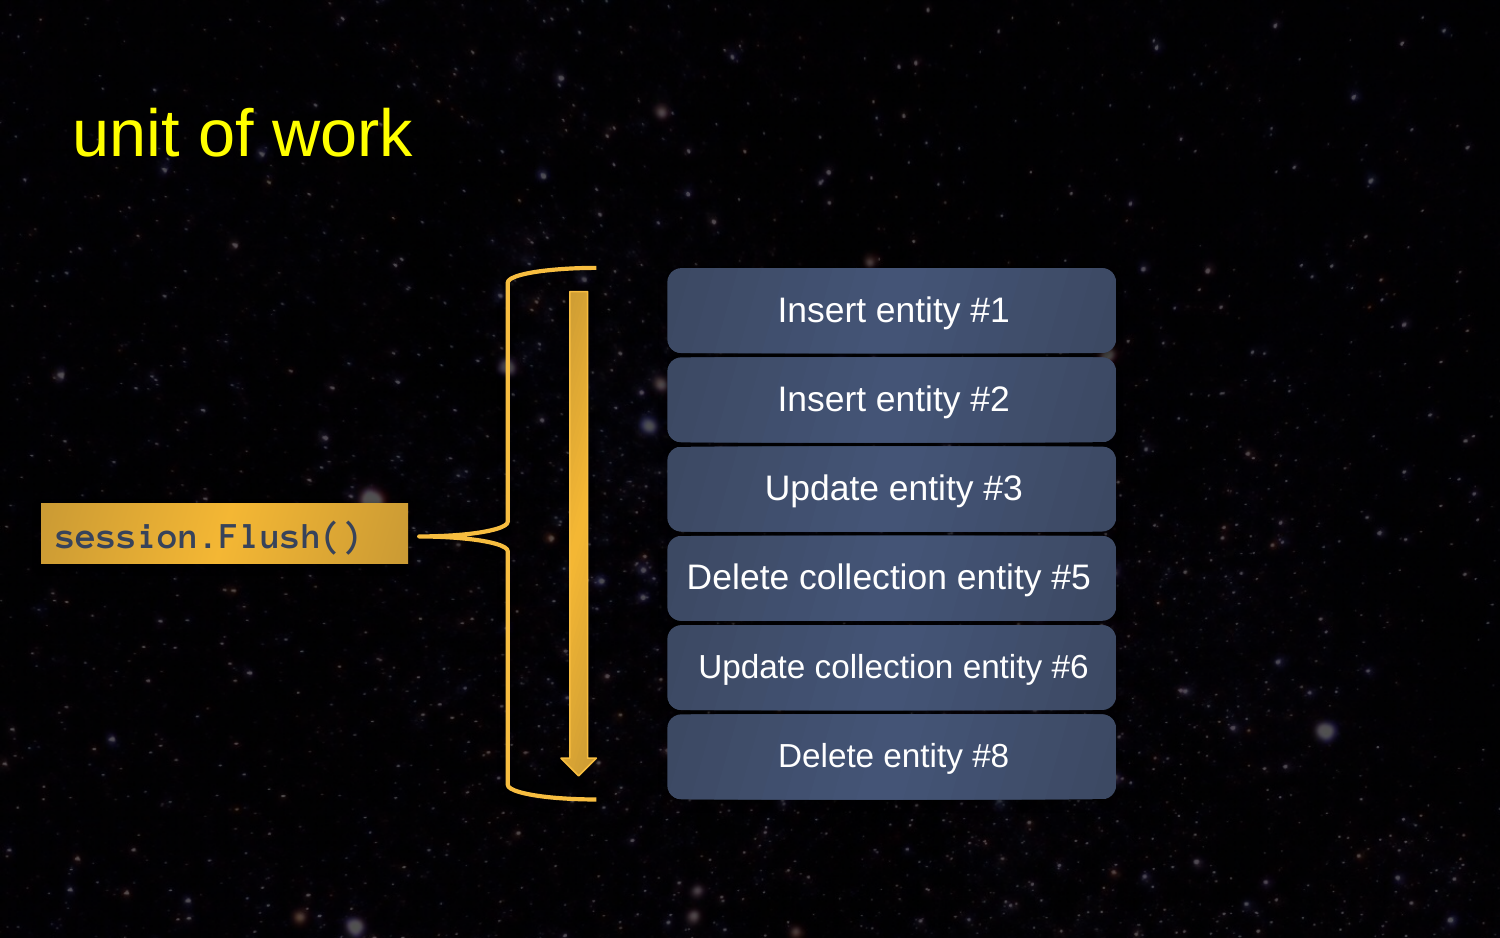

# unit of work

Insert entity #1
Insert entity #2
Update entity #3
Delete collection entity #5
Update collection entity #6
Delete entity #8

session.Flush()